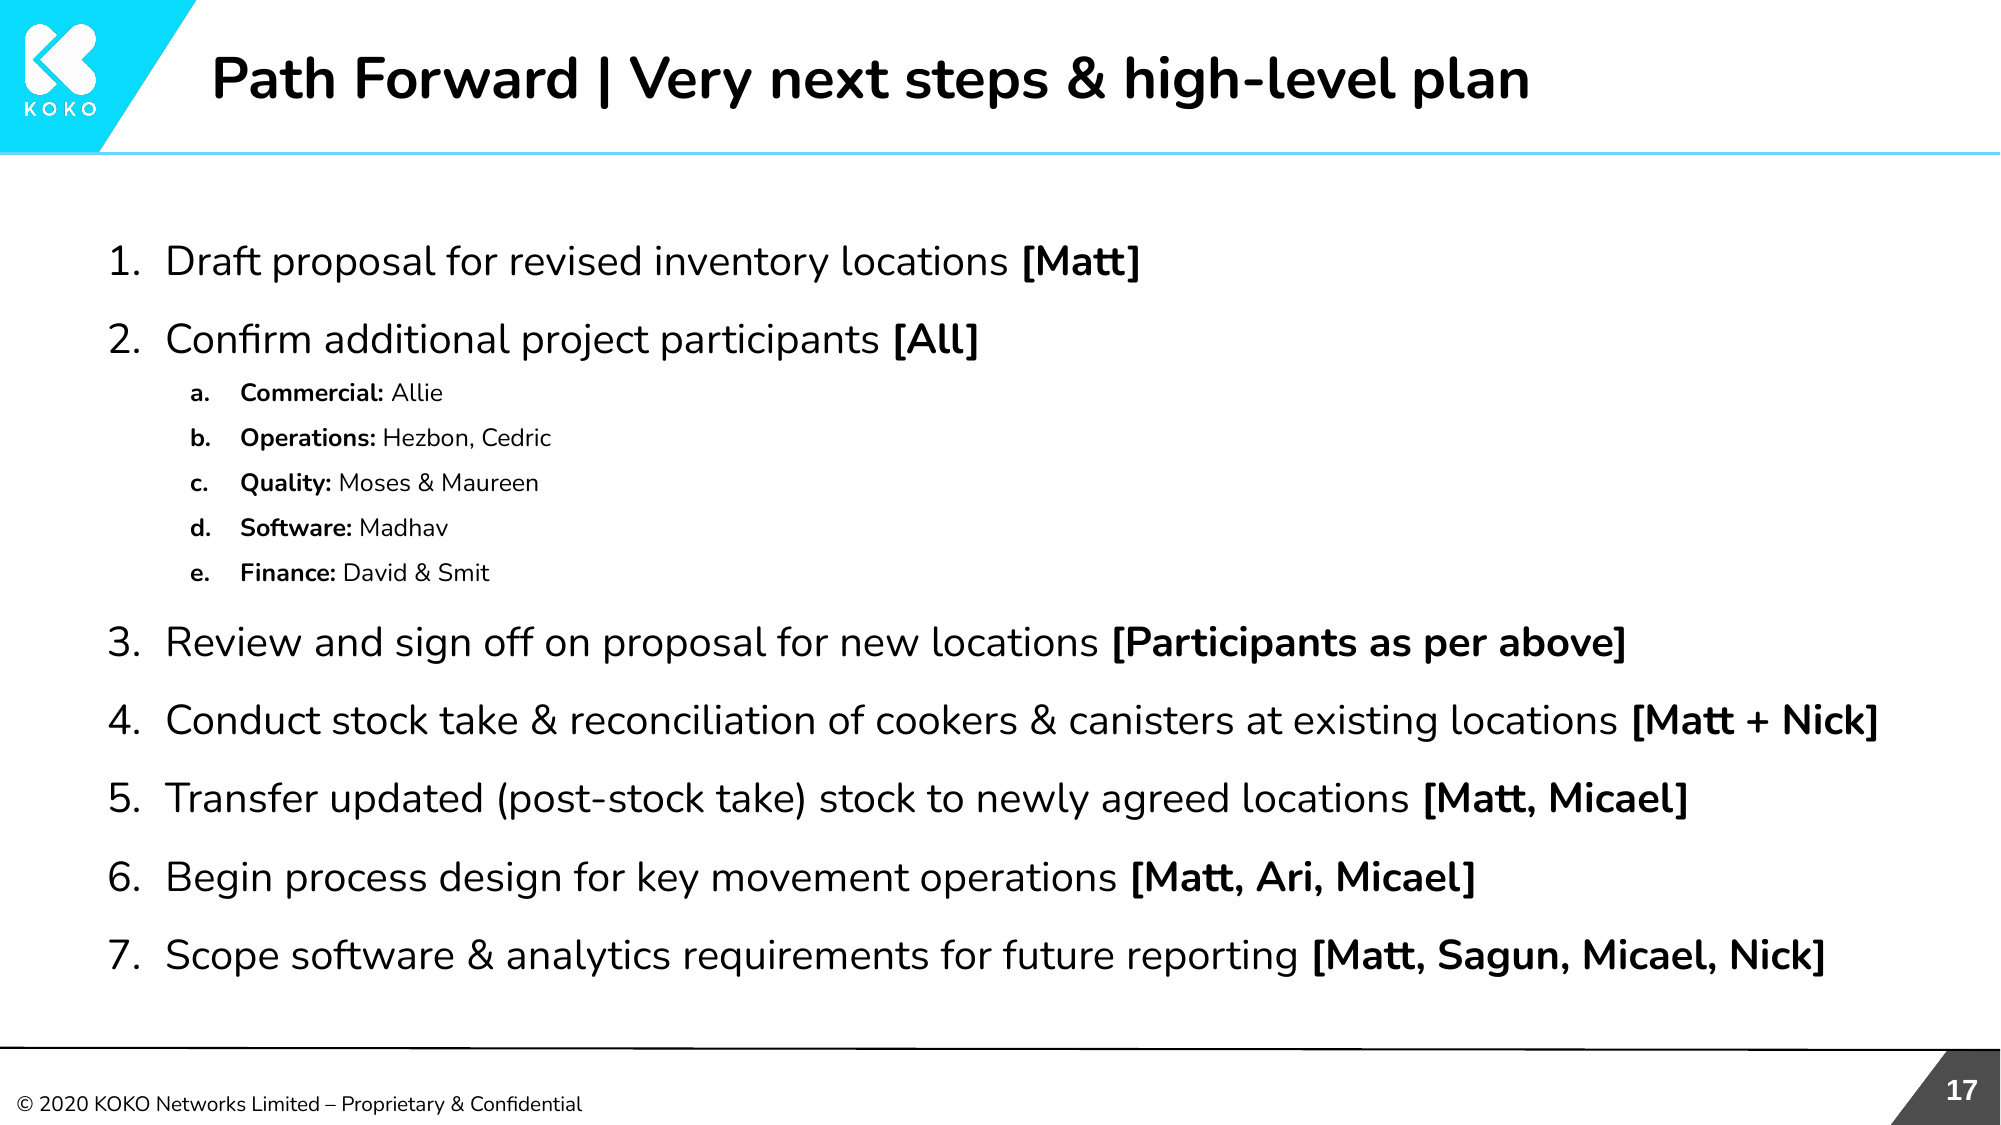

# Path Forward | Very next steps & high-level plan
Draft proposal for revised inventory locations [Matt]
Confirm additional project participants [All]
Commercial: Allie
Operations: Hezbon, Cedric
Quality: Moses & Maureen
Software: Madhav
Finance: David & Smit
Review and sign off on proposal for new locations [Participants as per above]
Conduct stock take & reconciliation of cookers & canisters at existing locations [Matt + Nick]
Transfer updated (post-stock take) stock to newly agreed locations [Matt, Micael]
Begin process design for key movement operations [Matt, Ari, Micael]
Scope software & analytics requirements for future reporting [Matt, Sagun, Micael, Nick]
17